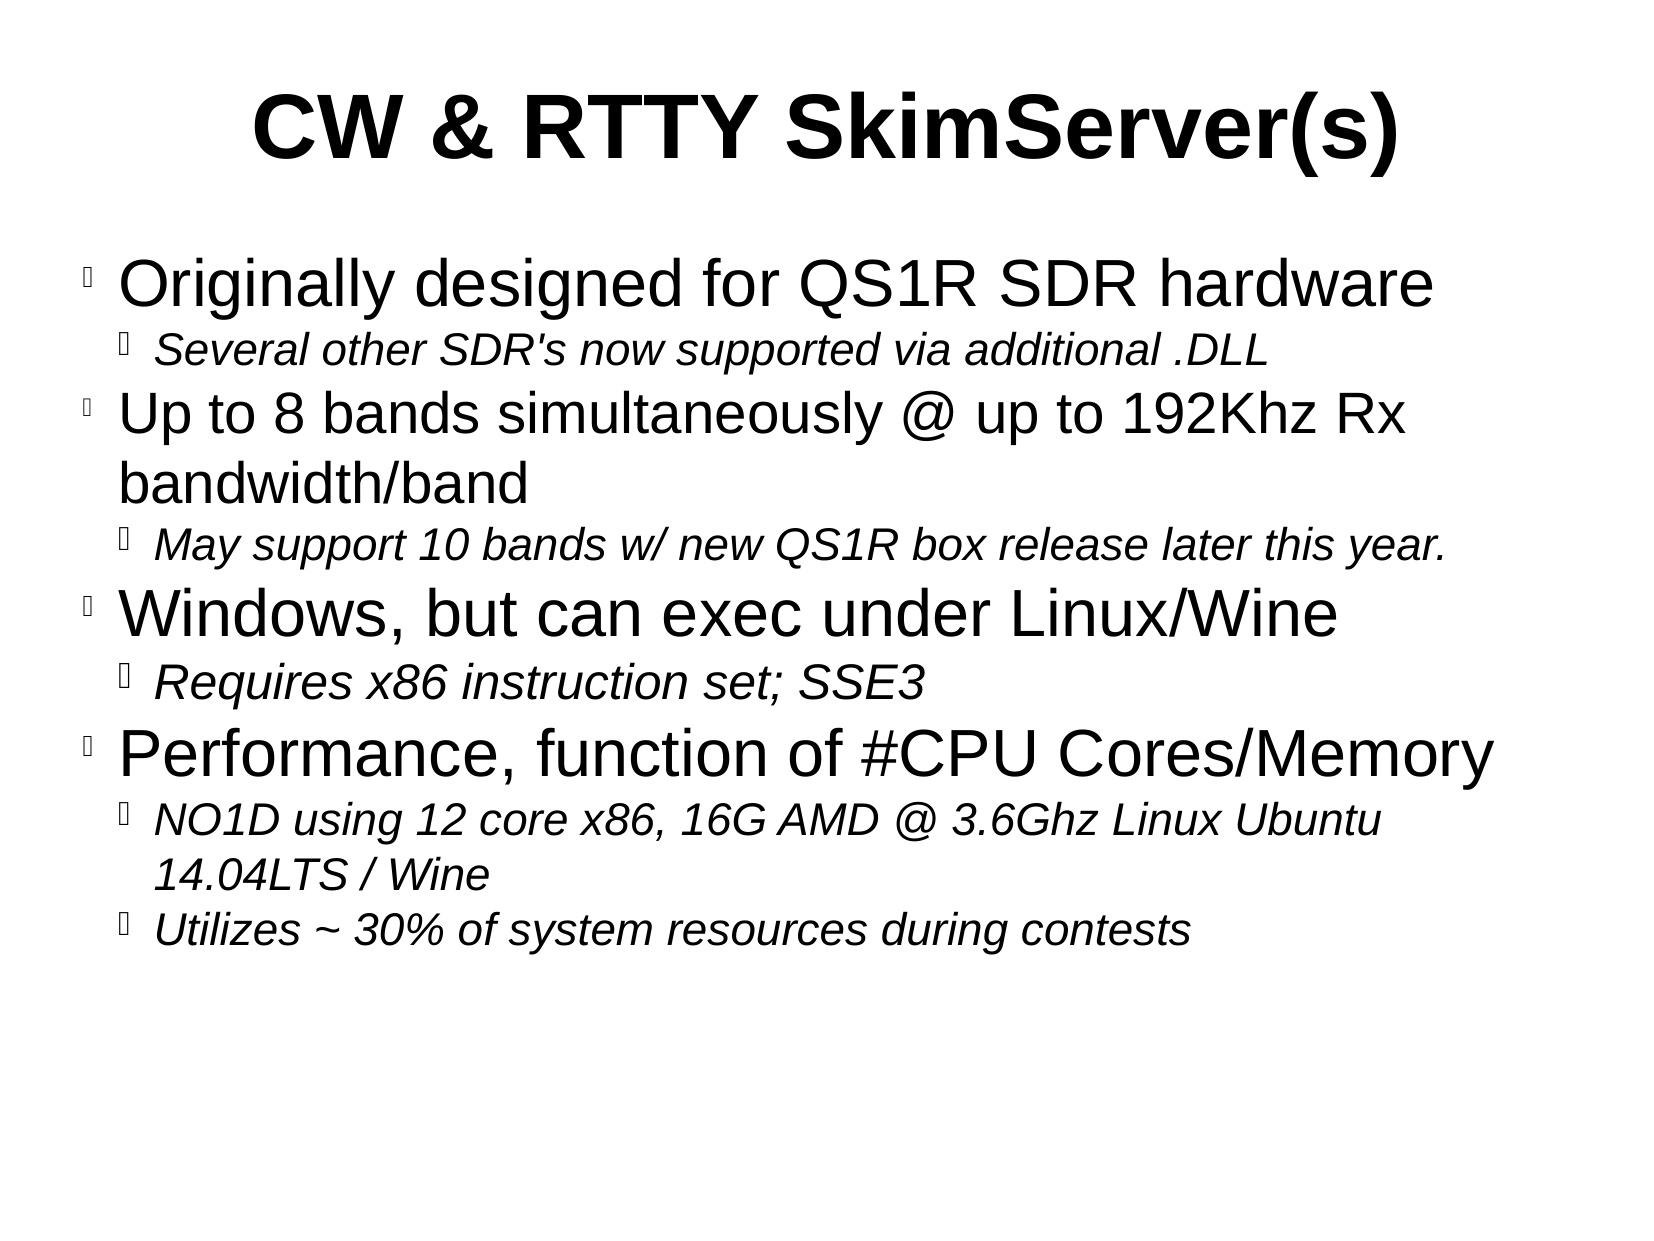

CW & RTTY SkimServer(s)
Originally designed for QS1R SDR hardware
Several other SDR's now supported via additional .DLL
Up to 8 bands simultaneously @ up to 192Khz Rx bandwidth/band
May support 10 bands w/ new QS1R box release later this year.
Windows, but can exec under Linux/Wine
Requires x86 instruction set; SSE3
Performance, function of #CPU Cores/Memory
NO1D using 12 core x86, 16G AMD @ 3.6Ghz Linux Ubuntu 14.04LTS / Wine
Utilizes ~ 30% of system resources during contests